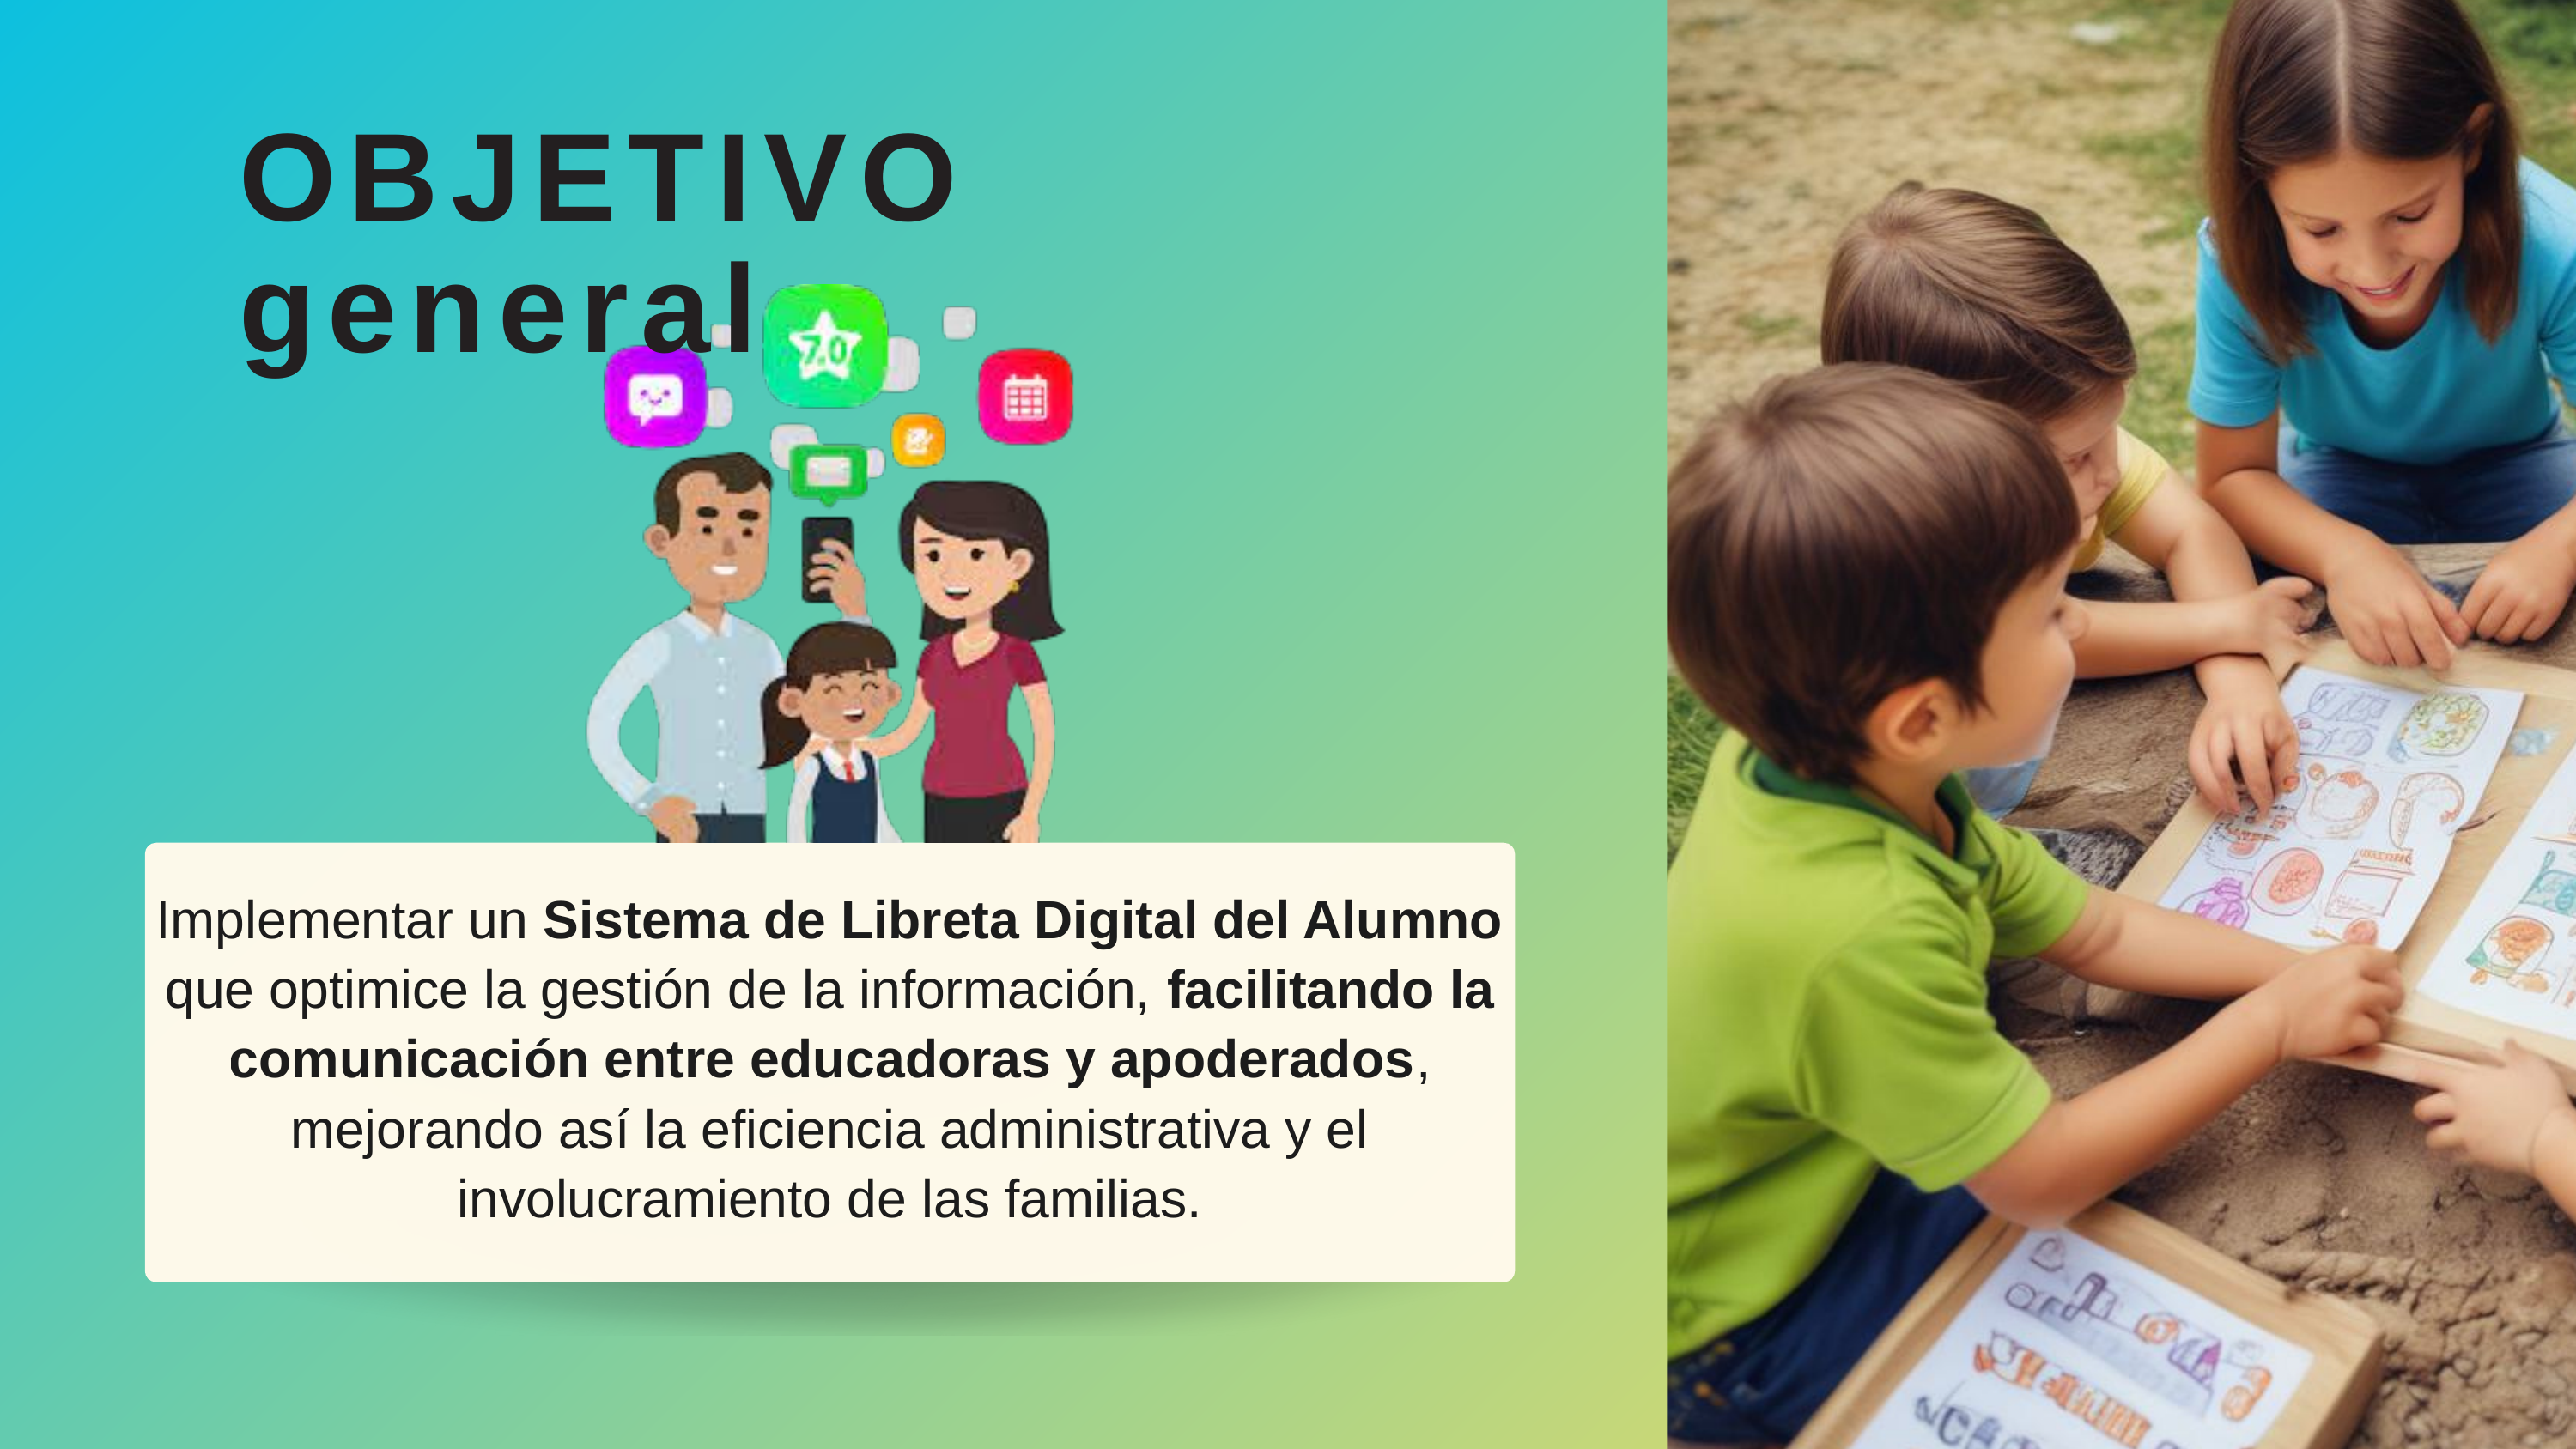

OBJETIVO general

Implementar un Sistema de Libreta Digital del Alumno que optimice la gestión de la información, facilitando la comunicación entre educadoras y apoderados, mejorando así la eficiencia administrativa y el involucramiento de las familias.